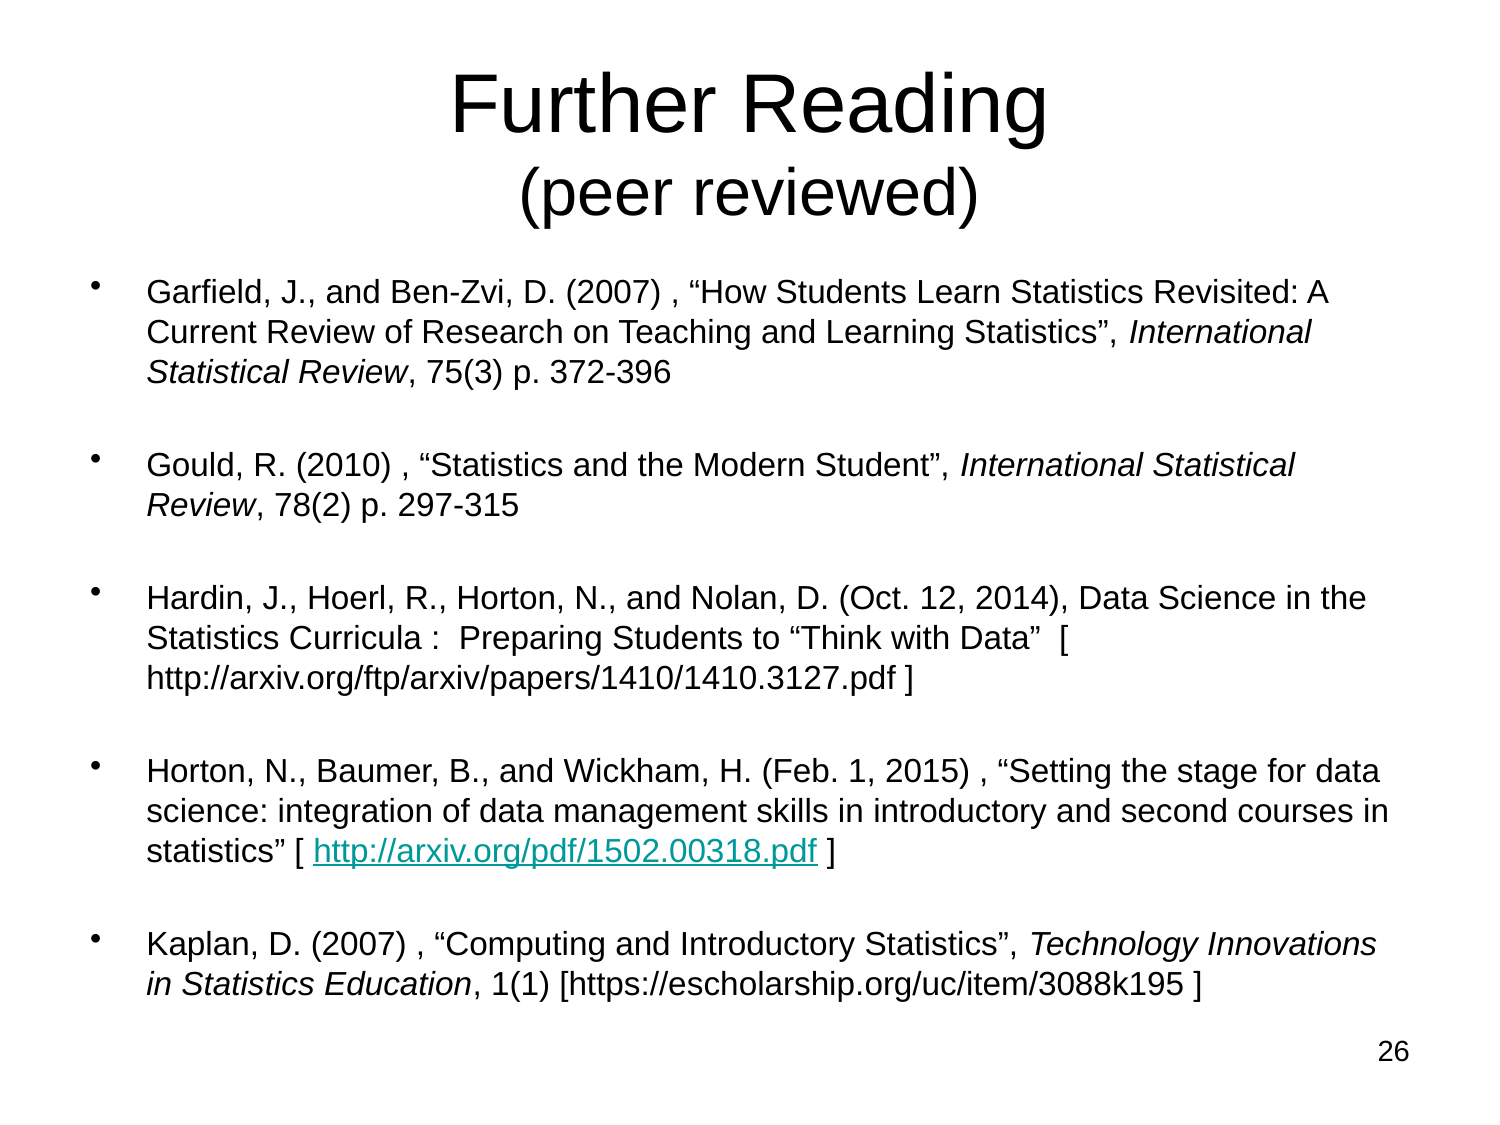

# Further Reading (peer reviewed)
Garfield, J., and Ben-Zvi, D. (2007) , “How Students Learn Statistics Revisited: A Current Review of Research on Teaching and Learning Statistics”, International Statistical Review, 75(3) p. 372-396

Gould, R. (2010) , “Statistics and the Modern Student”, International Statistical Review, 78(2) p. 297-315

Hardin, J., Hoerl, R., Horton, N., and Nolan, D. (Oct. 12, 2014), Data Science in the Statistics Curricula :  Preparing Students to “Think with Data”  [ http://arxiv.org/ftp/arxiv/papers/1410/1410.3127.pdf ]

Horton, N., Baumer, B., and Wickham, H. (Feb. 1, 2015) , “Setting the stage for data science: integration of data management skills in introductory and second courses in statistics” [ http://arxiv.org/pdf/1502.00318.pdf ]

Kaplan, D. (2007) , “Computing and Introductory Statistics”, Technology Innovations in Statistics Education, 1(1) [https://escholarship.org/uc/item/3088k195 ]

26